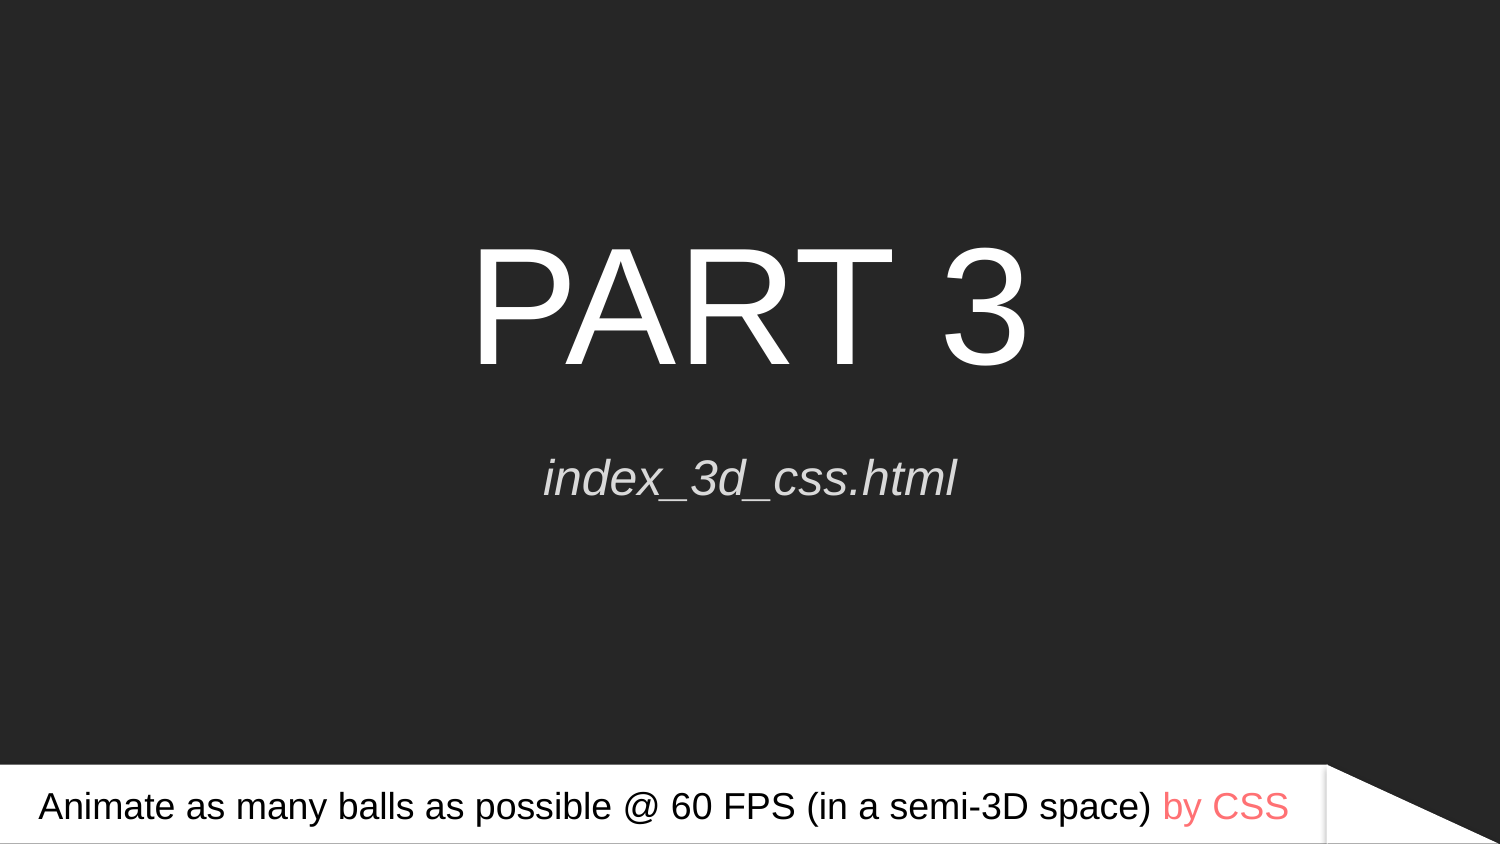

PART 3
index_3d_css.html
Animate as many balls as possible @ 60 FPS (in a semi-3D space) by CSS